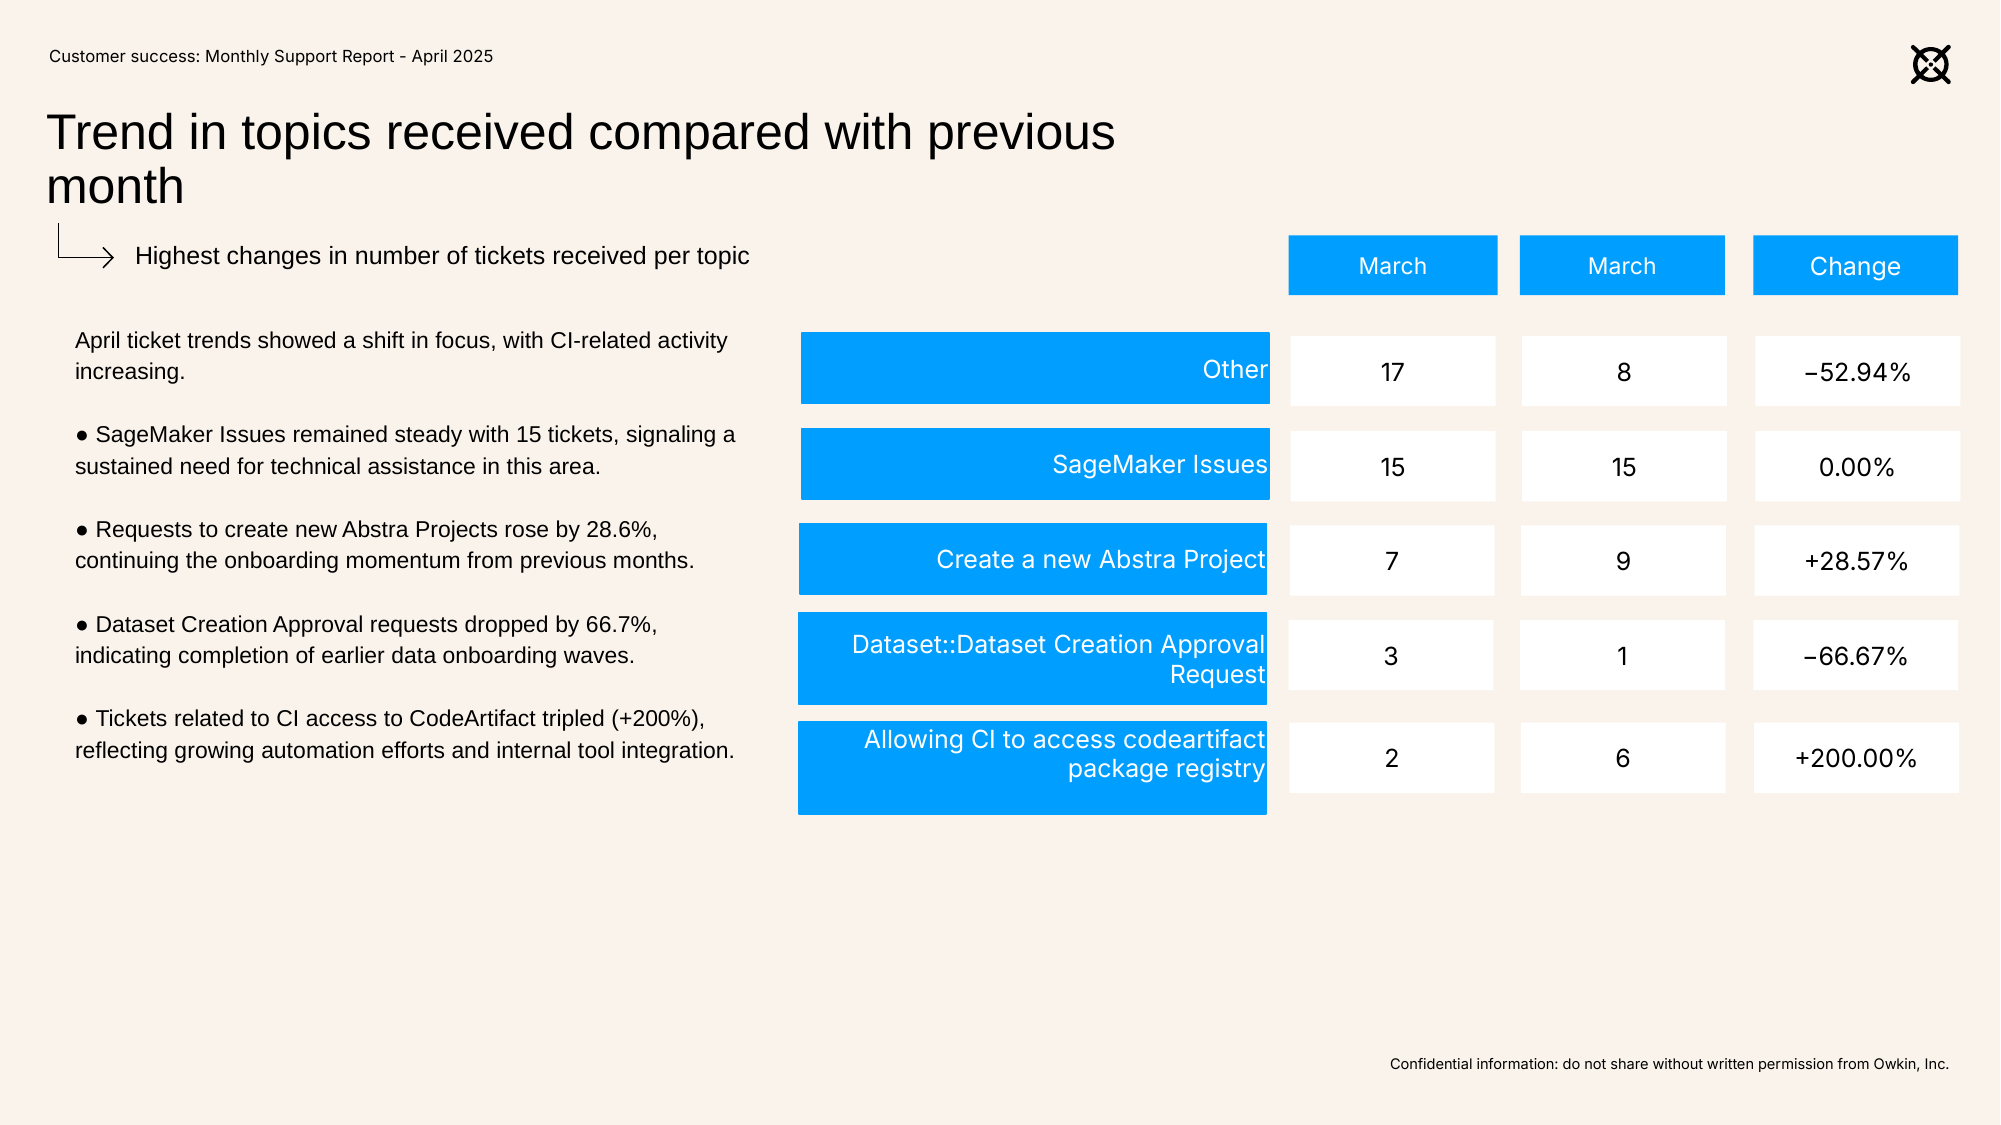

Customer success: Monthly Support Report - April 2025
# Trend in topics received compared with previous month

March
March
Change
Highest changes in number of tickets received per topic
April ticket trends showed a shift in focus, with CI-related activity increasing.

● SageMaker Issues remained steady with 15 tickets, signaling a sustained need for technical assistance in this area.

● Requests to create new Abstra Projects rose by 28.6%, continuing the onboarding momentum from previous months.

● Dataset Creation Approval requests dropped by 66.7%, indicating completion of earlier data onboarding waves.

● Tickets related to CI access to CodeArtifact tripled (+200%), reflecting growing automation efforts and internal tool integration.

Other
17
8
−52.94%
SageMaker Issues
15
15
0.00%
Create a new Abstra Project
7
9
+28.57%
Dataset::Dataset Creation Approval Request
3
1
−66.67%
Allowing CI to access codeartifact package registry

2
6
+200.00%